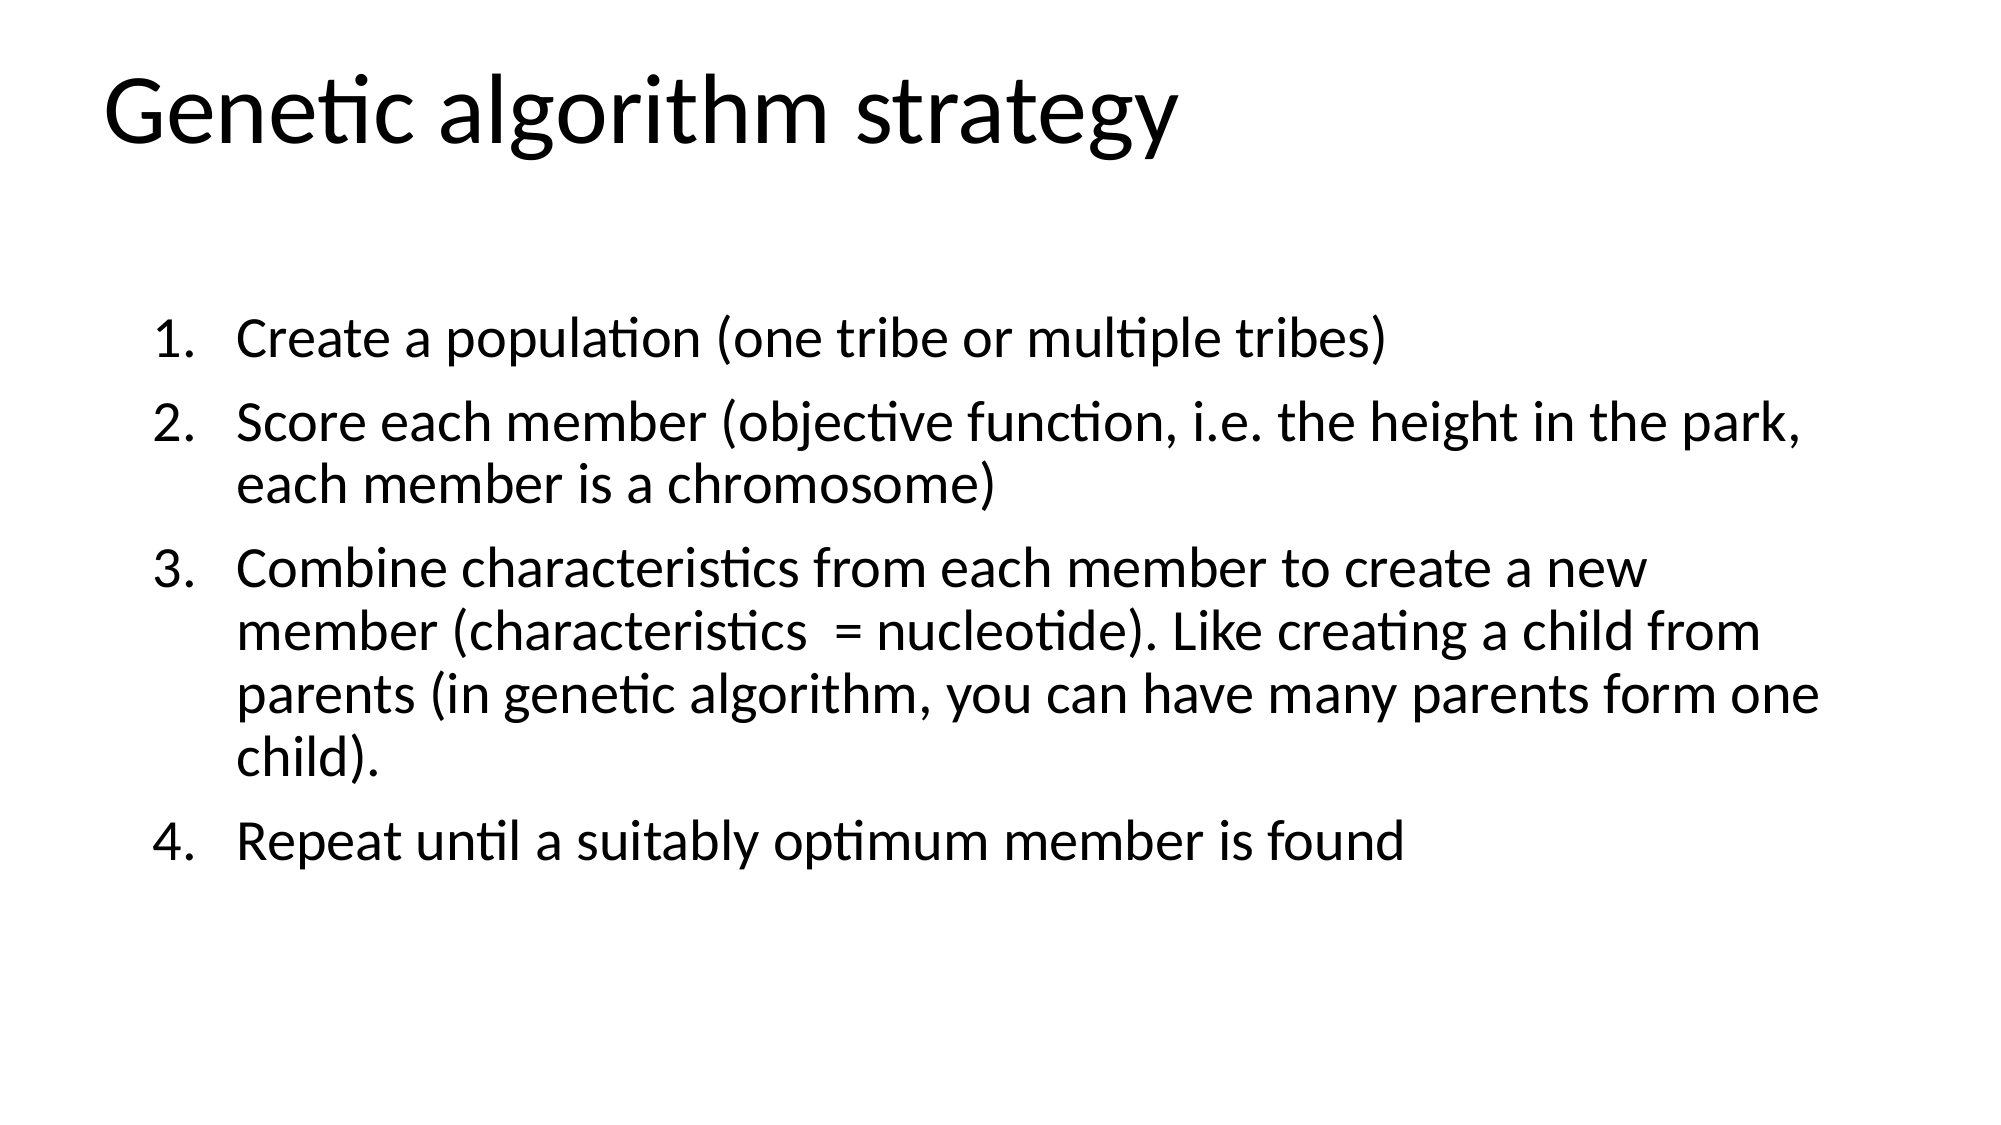

Genetic algorithm strategy
Create a population (one tribe or multiple tribes)
Score each member (objective function, i.e. the height in the park, each member is a chromosome)
Combine characteristics from each member to create a new member (characteristics  = nucleotide). Like creating a child from parents (in genetic algorithm, you can have many parents form one child).
Repeat until a suitably optimum member is found